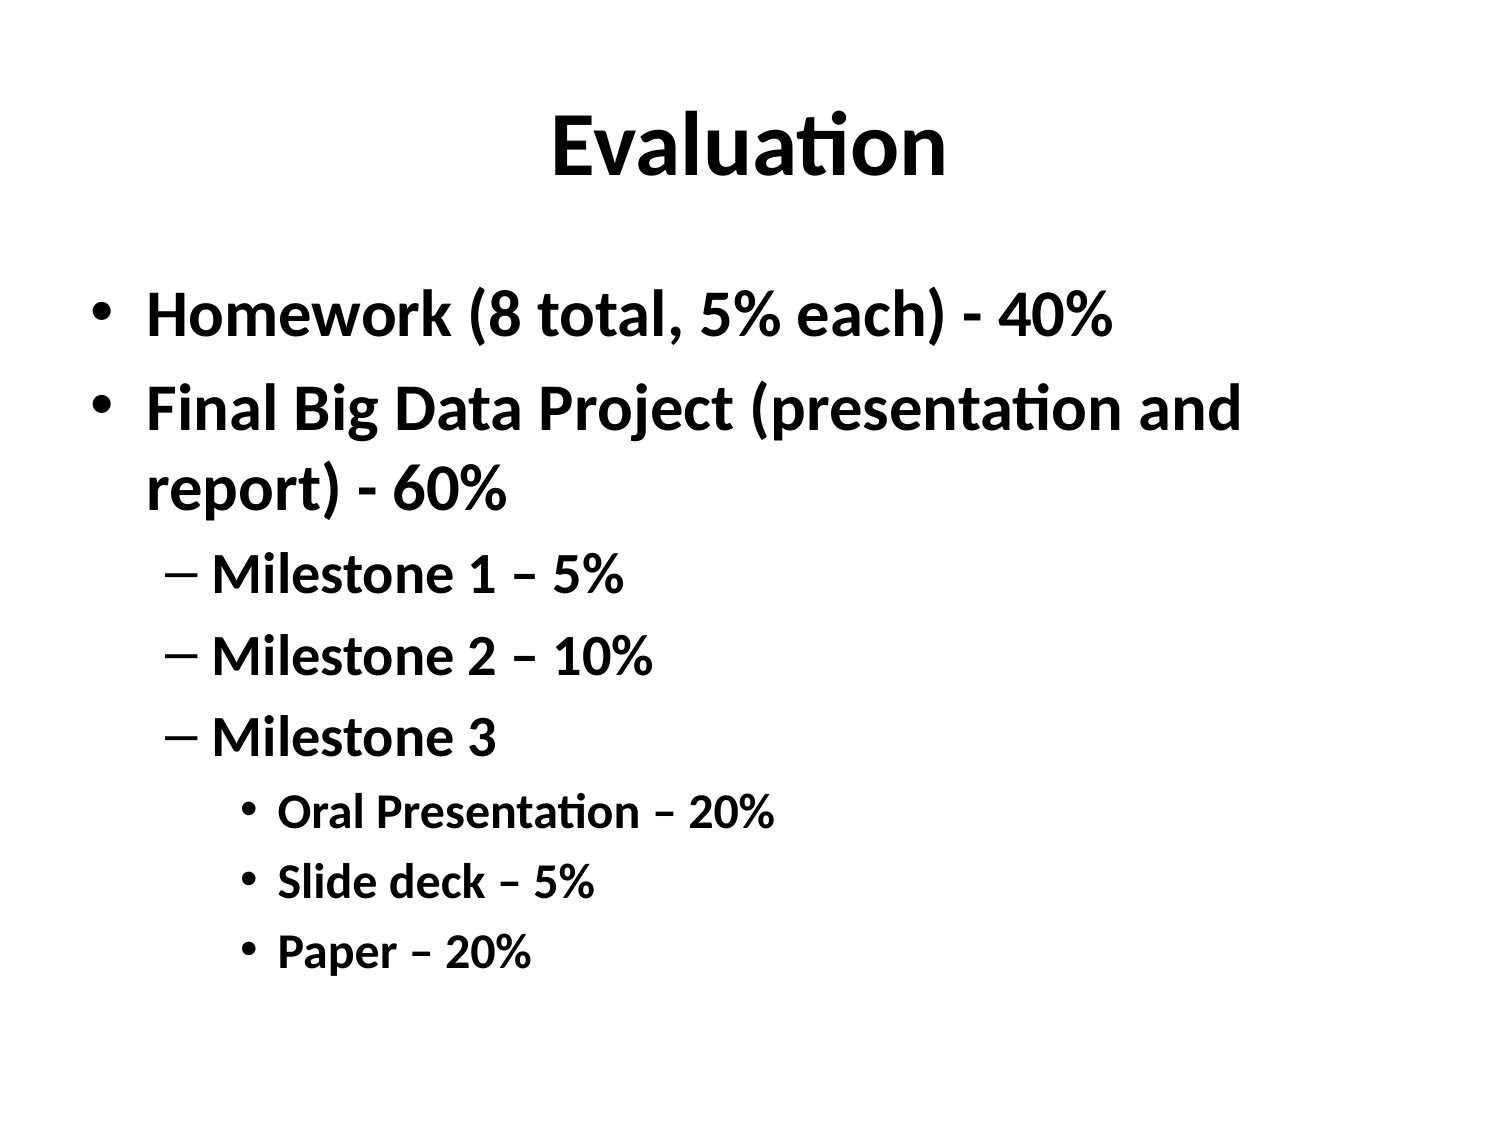

# Evaluation
Homework (8 total, 5% each) - 40%
Final Big Data Project (presentation and report) - 60%
Milestone 1 – 5%
Milestone 2 – 10%
Milestone 3
Oral Presentation – 20%
Slide deck – 5%
Paper – 20%